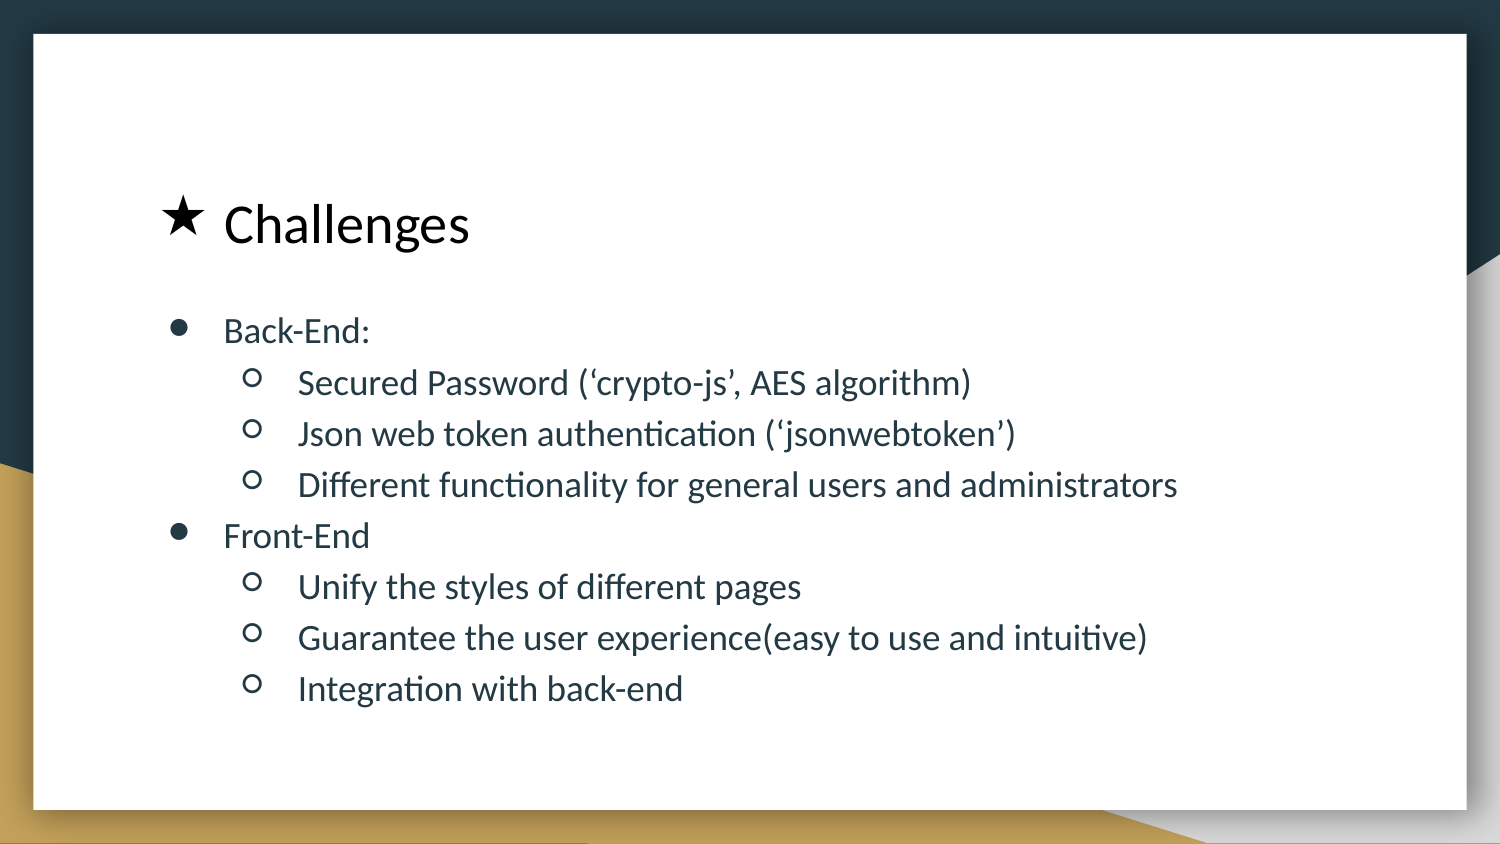

# Challenges
Back-End:
Secured Password (‘crypto-js’, AES algorithm)
Json web token authentication (‘jsonwebtoken’)
Different functionality for general users and administrators
Front-End
Unify the styles of different pages
Guarantee the user experience(easy to use and intuitive)
Integration with back-end